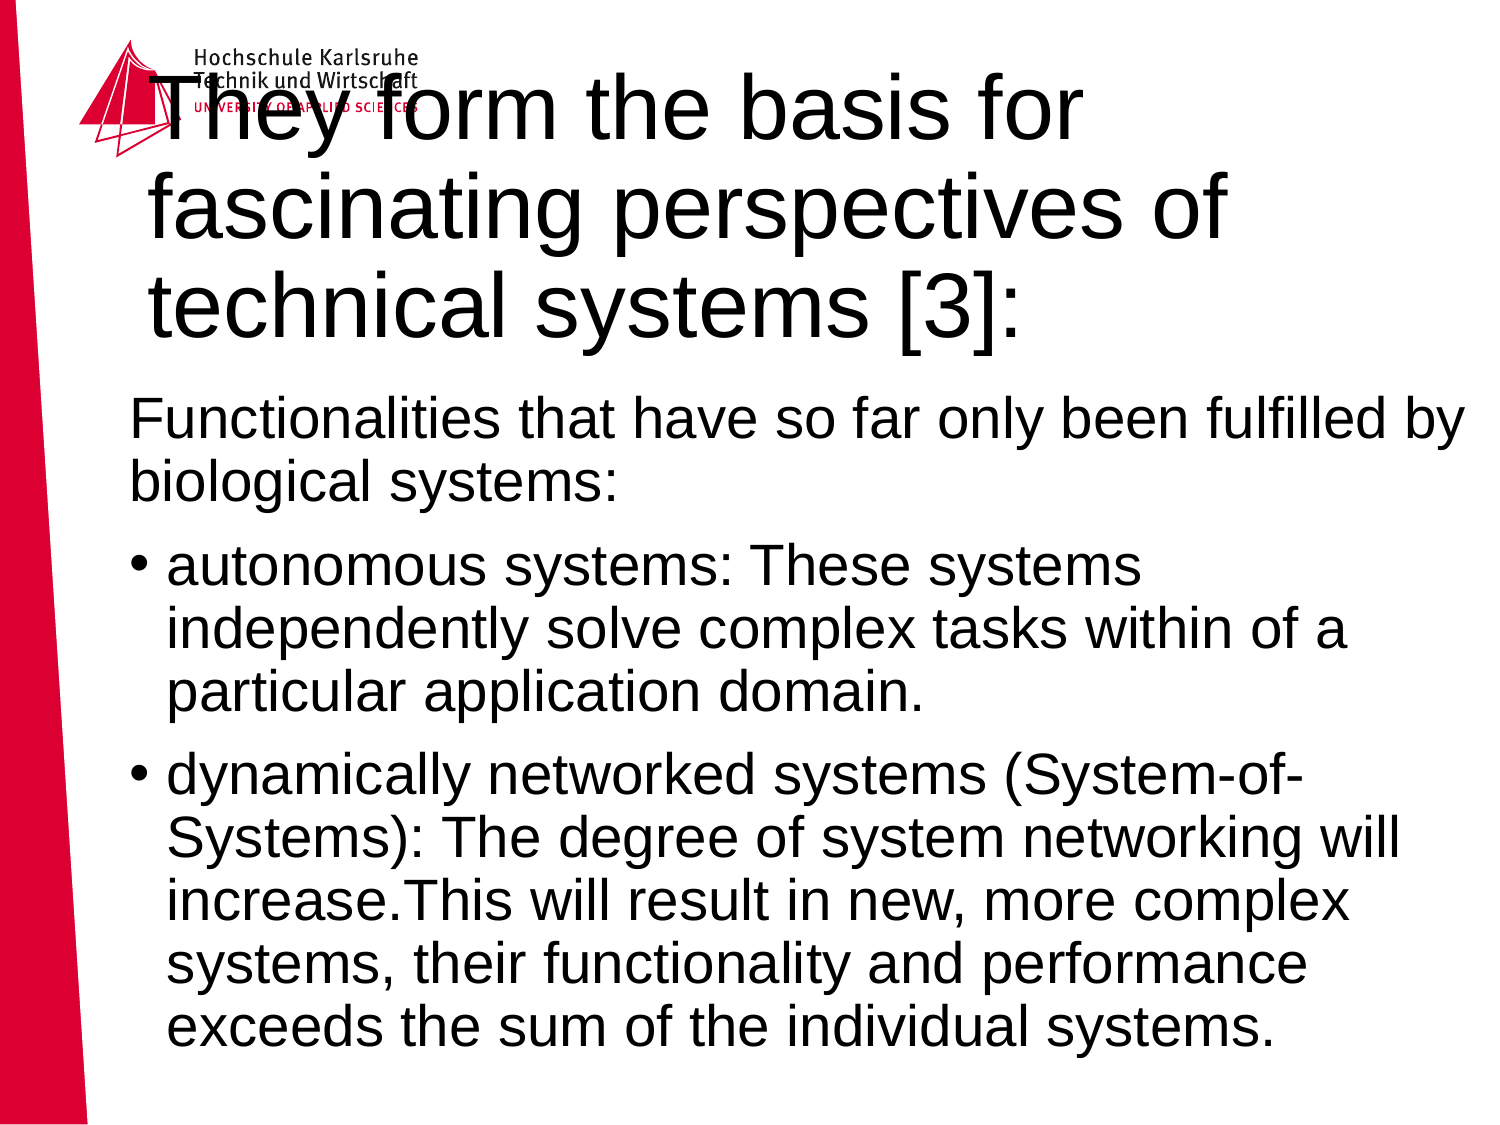

# They form the basis for fascinating perspectives of technical systems [3]:
Functionalities that have so far only been fulfilled by biological systems:
autonomous systems: These systems independently solve complex tasks within of a particular application domain.
dynamically networked systems (System-of-Systems): The degree of system networking will increase.This will result in new, more complex systems, their functionality and performance exceeds the sum of the individual systems.